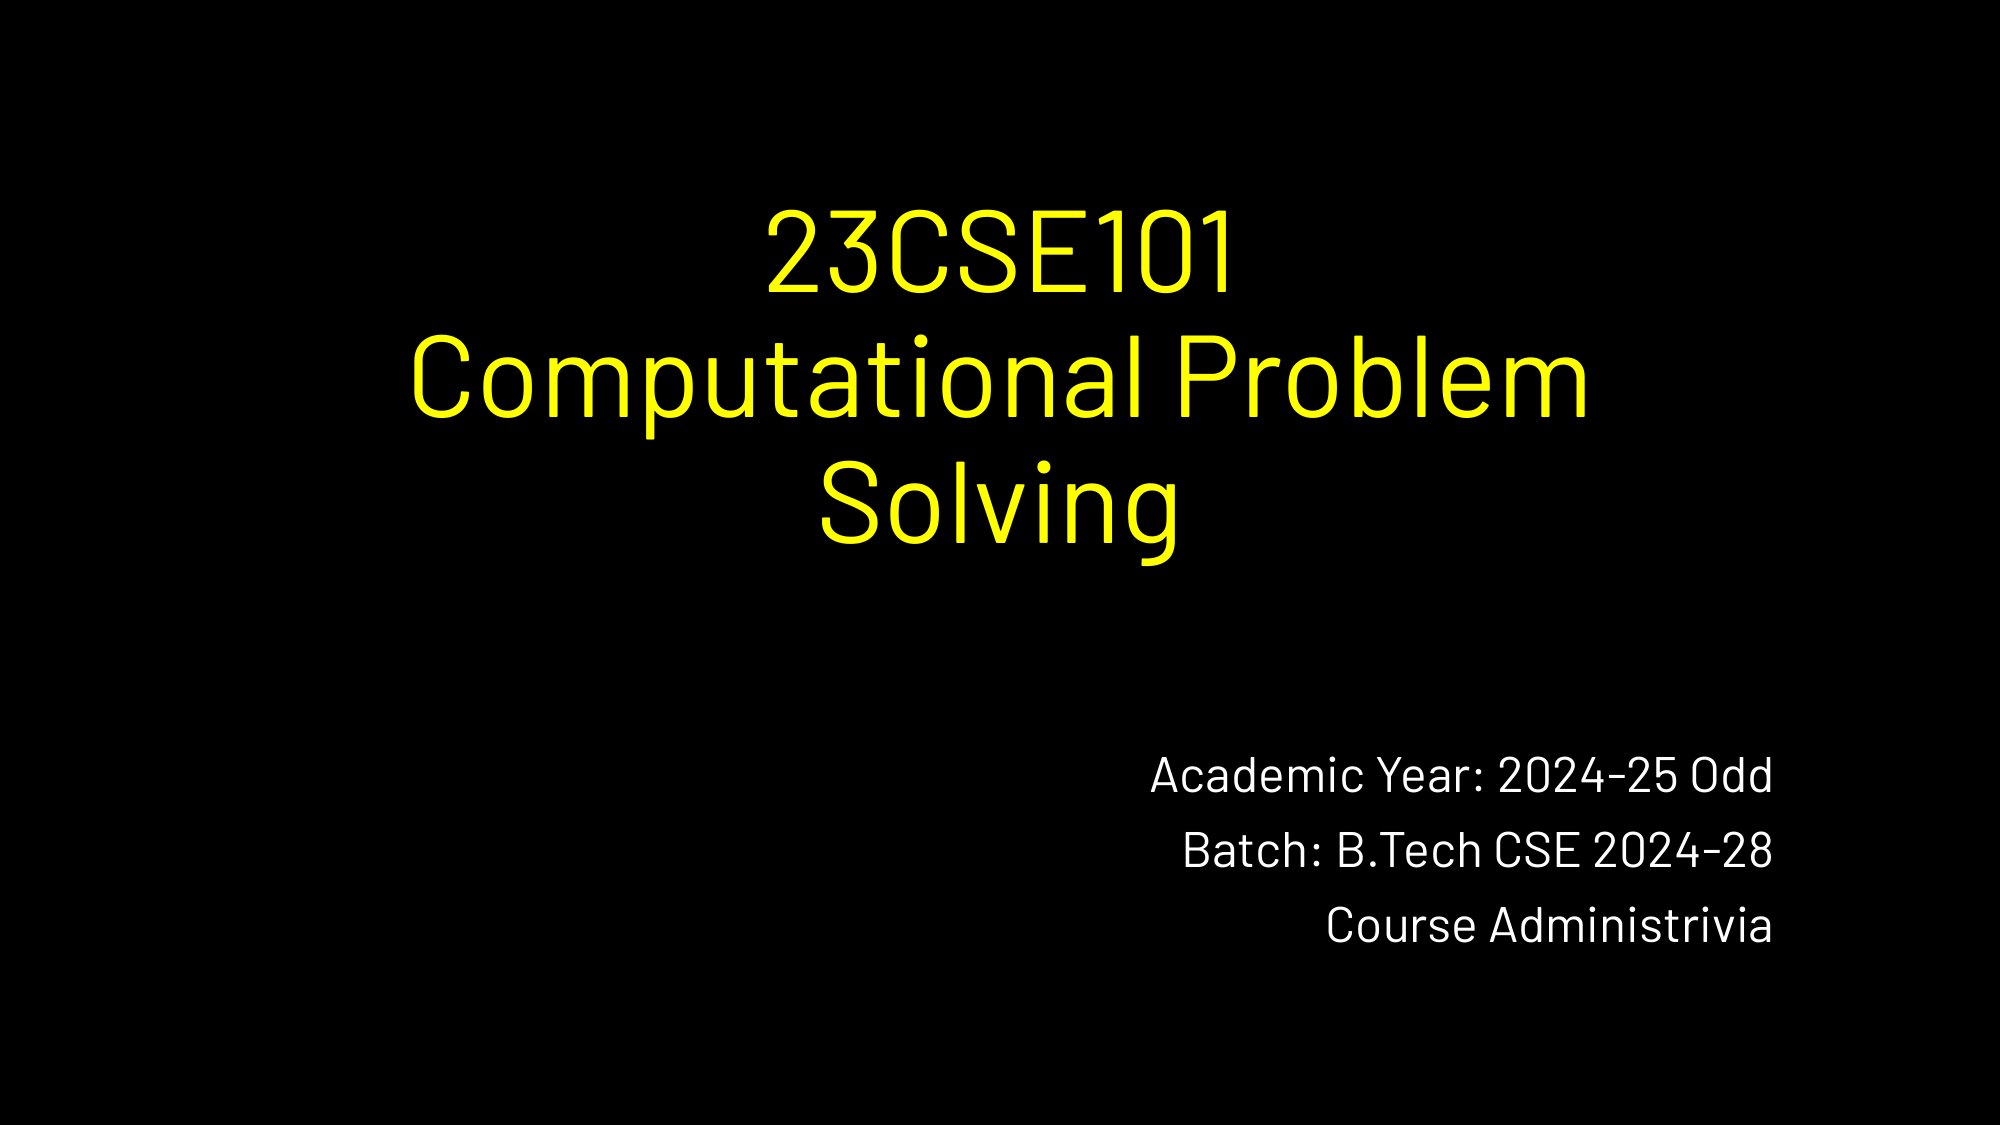

# 23CSE101 Computational Problem Solving
Academic Year: 2024-25 Odd
Batch: B.Tech CSE 2024-28
Course Administrivia